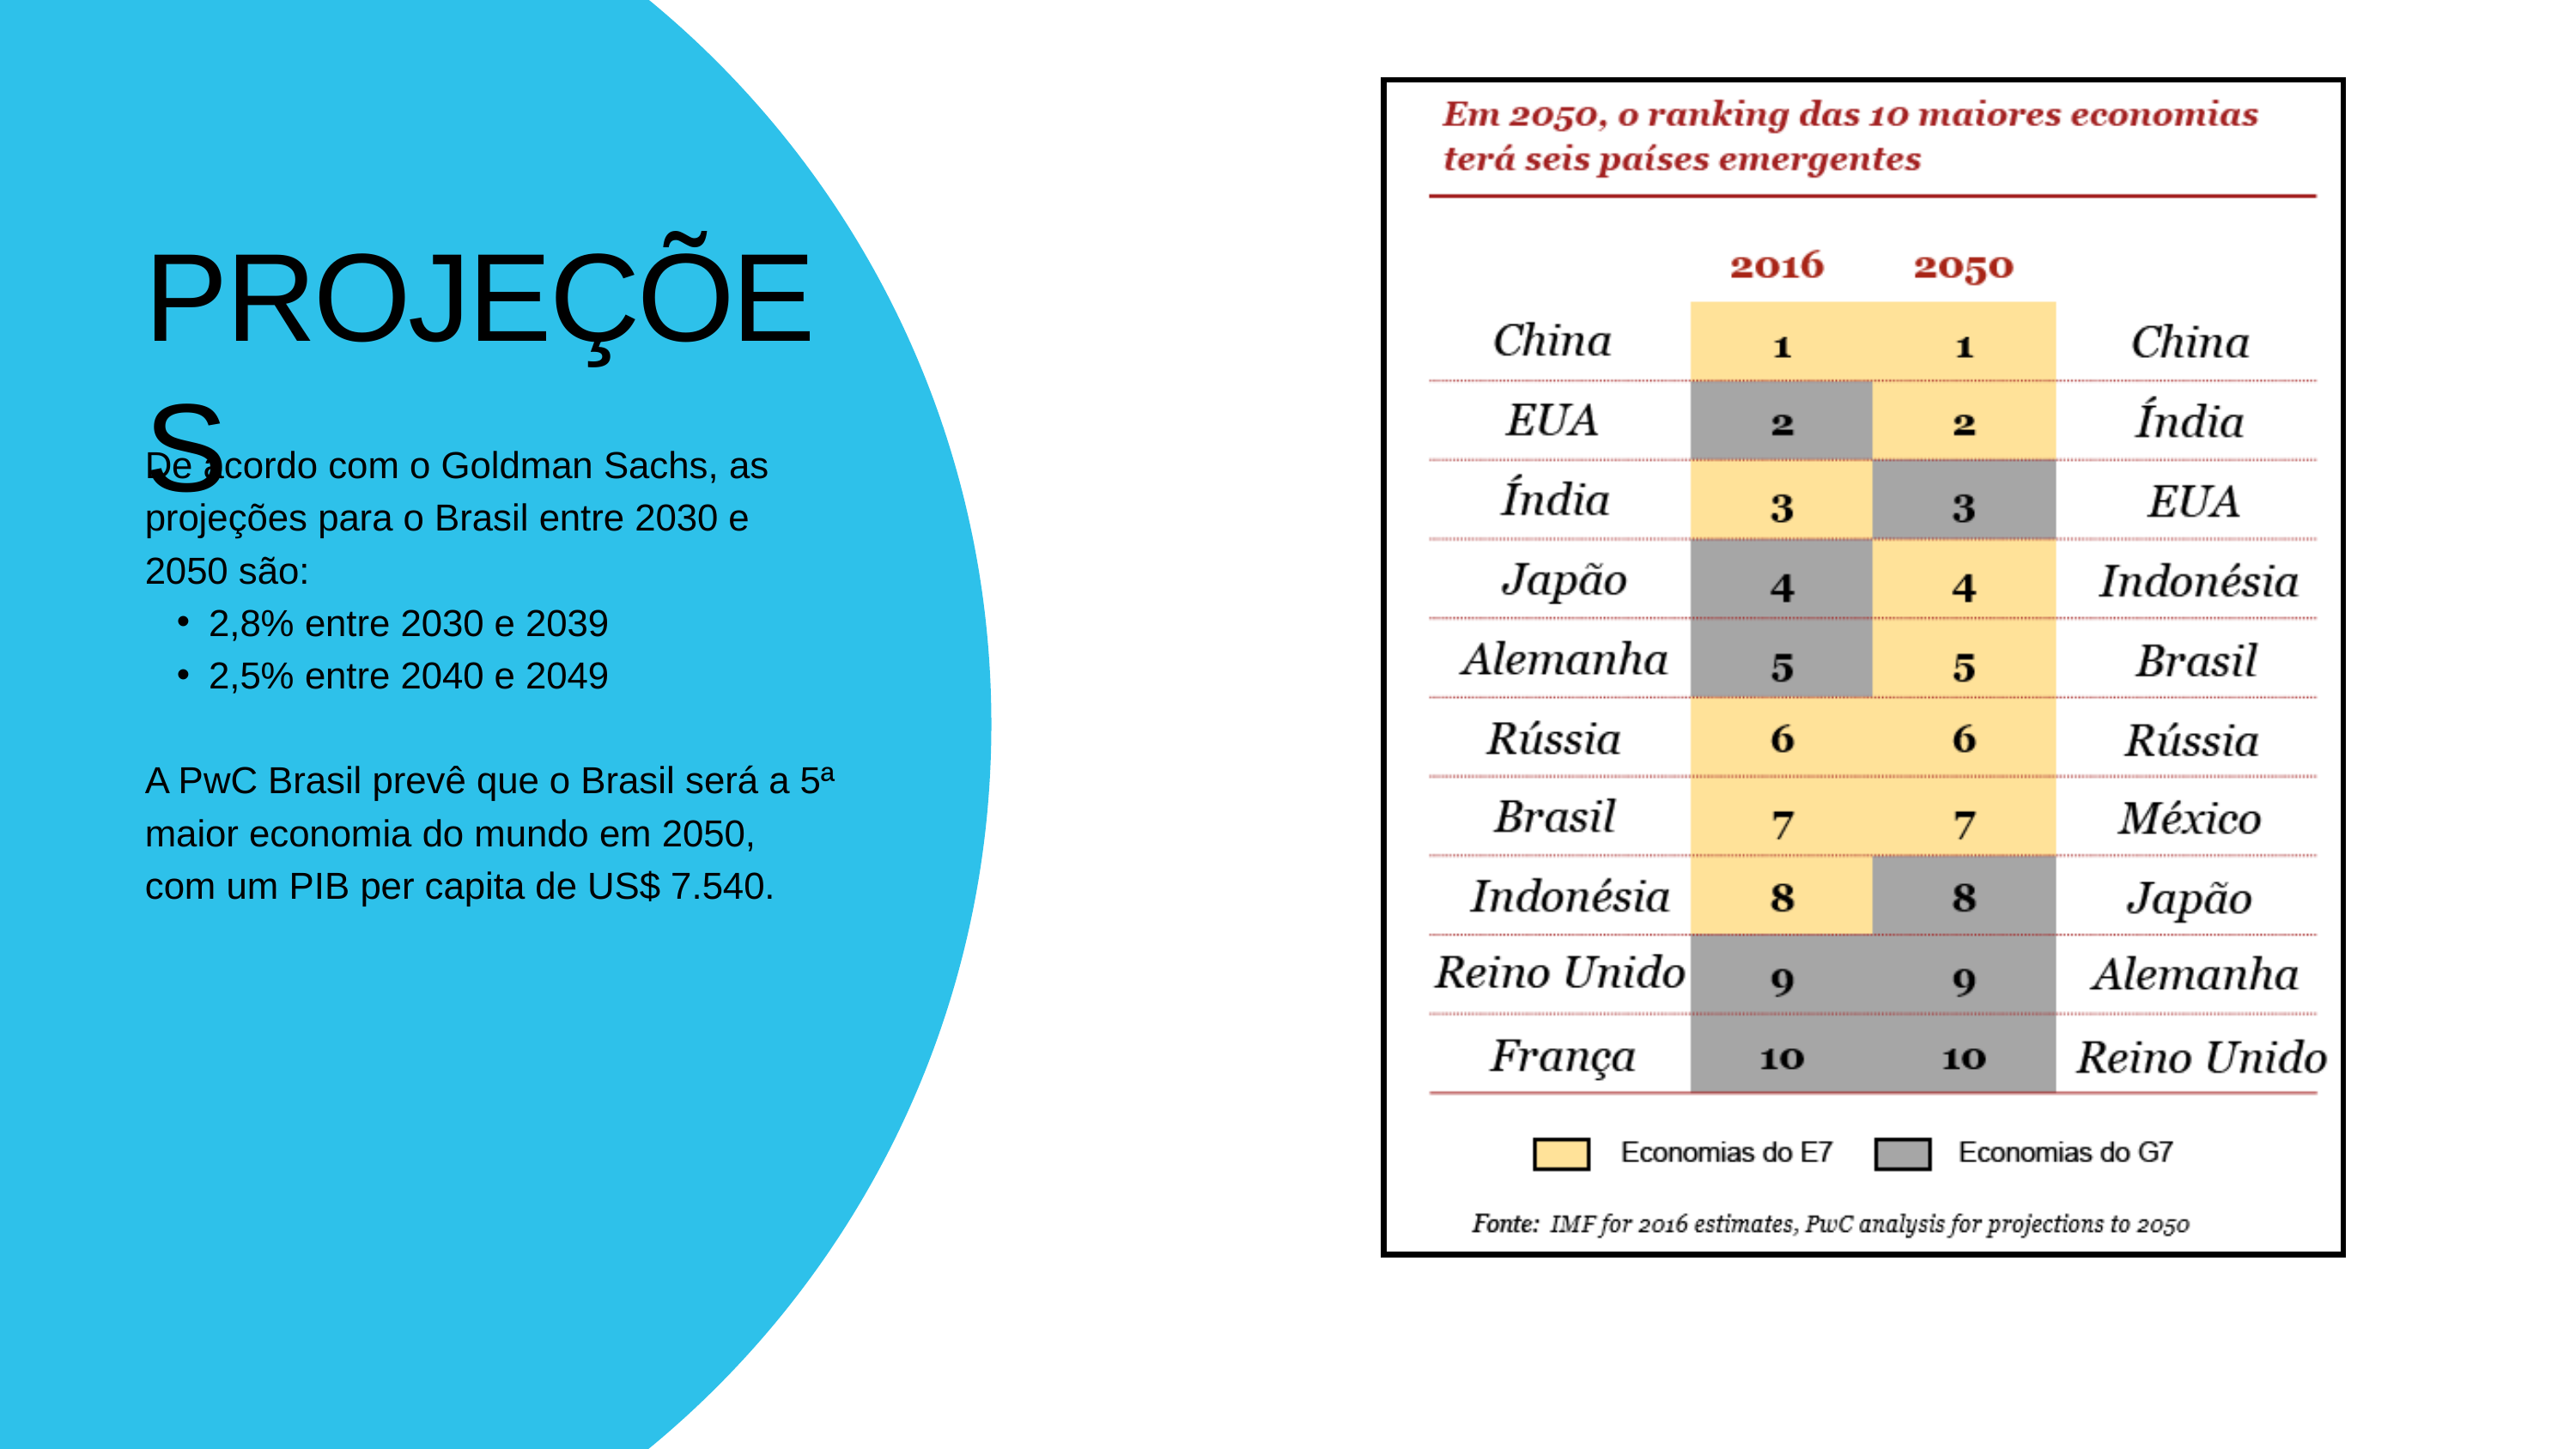

PROJEÇÕES
De acordo com o Goldman Sachs, as projeções para o Brasil entre 2030 e 2050 são:
2,8% entre 2030 e 2039
2,5% entre 2040 e 2049

A PwC Brasil prevê que o Brasil será a 5ª maior economia do mundo em 2050, com um PIB per capita de US$ 7.540.